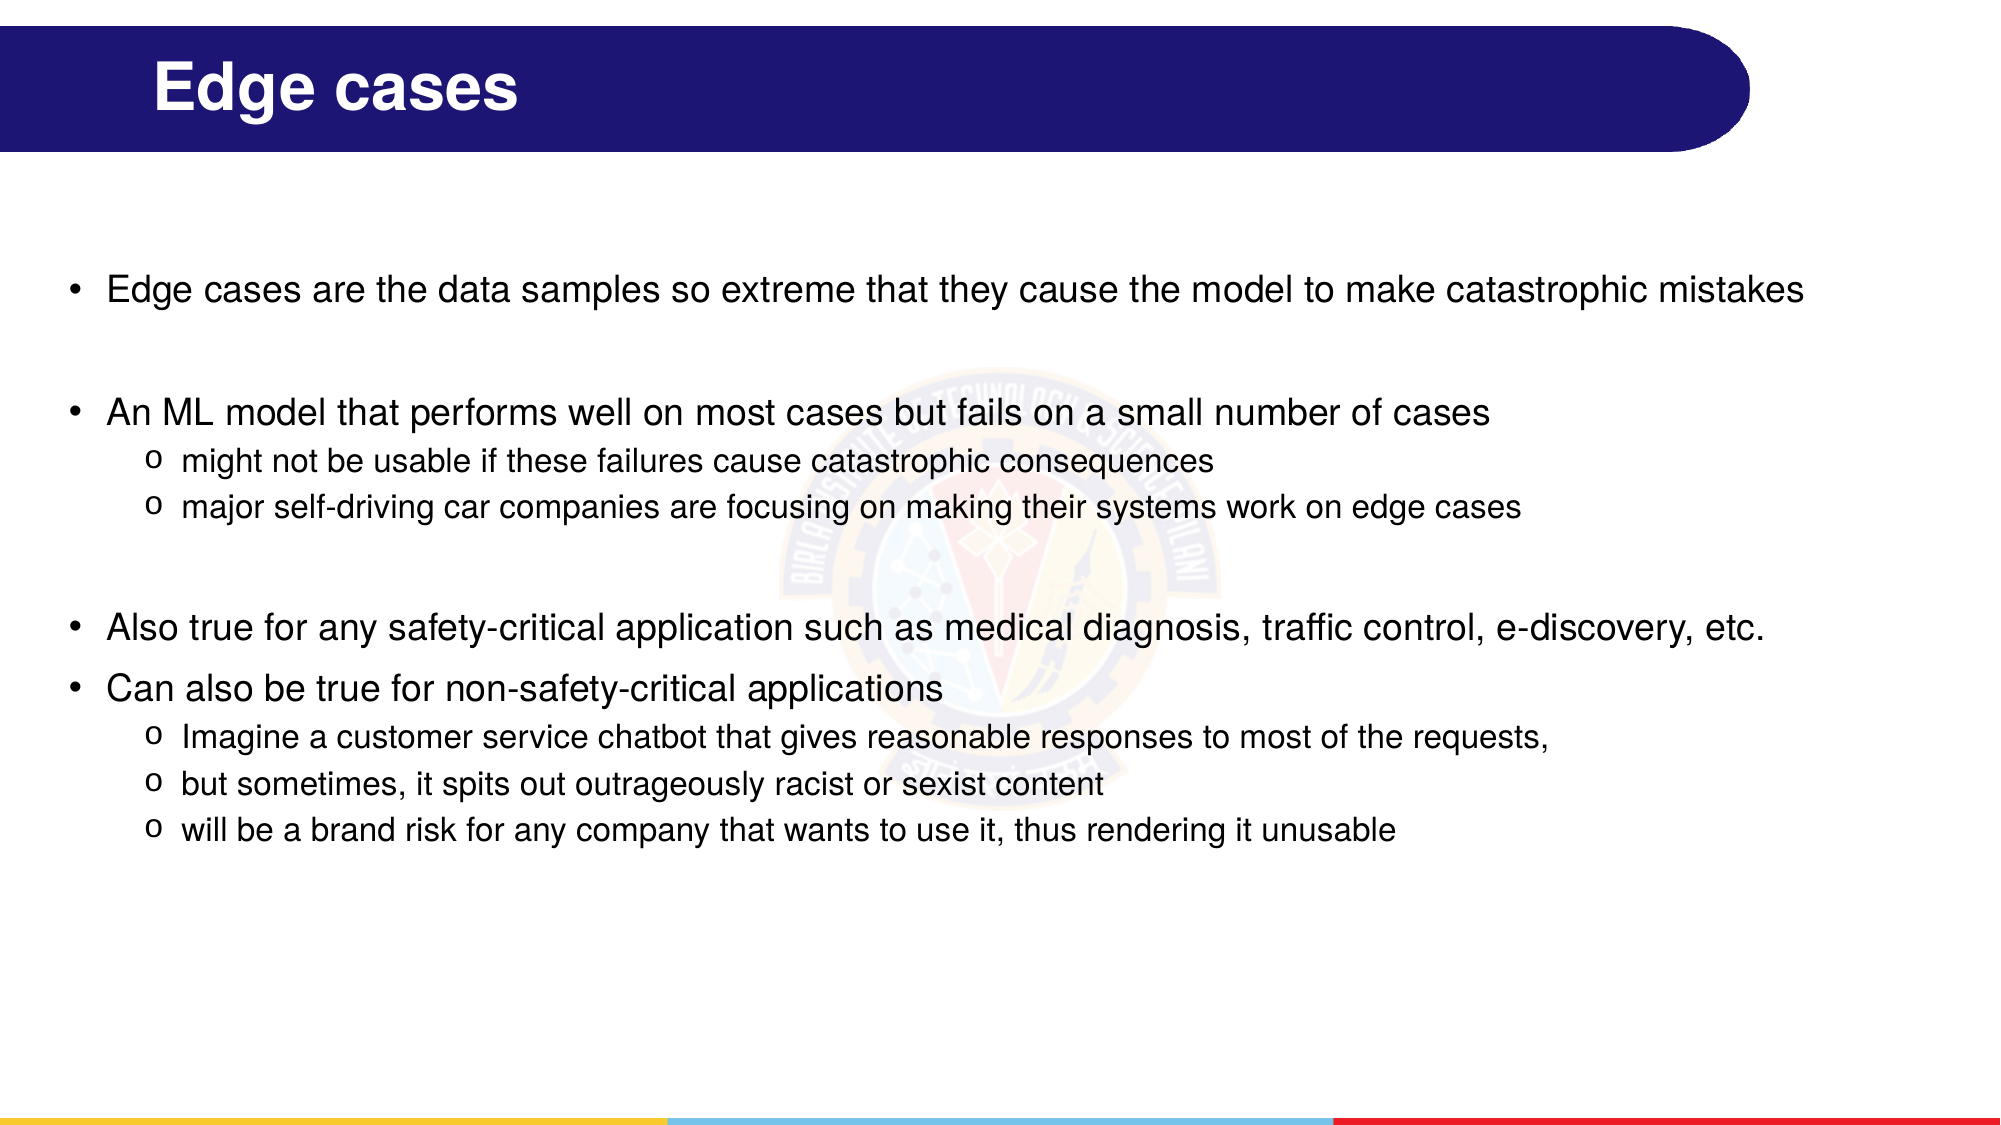

# Edge cases

Edge cases are the data samples so extreme that they cause the model to make catastrophic mistakes

An ML model that performs well on most cases but fails on a small number of cases
might not be usable if these failures cause catastrophic consequences
major self-driving car companies are focusing on making their systems work on edge cases

Also true for any safety-critical application such as medical diagnosis, traffic control, e-discovery, etc.
Can also be true for non-safety-critical applications
Imagine a customer service chatbot that gives reasonable responses to most of the requests,
but sometimes, it spits out outrageously racist or sexist content
will be a brand risk for any company that wants to use it, thus rendering it unusable